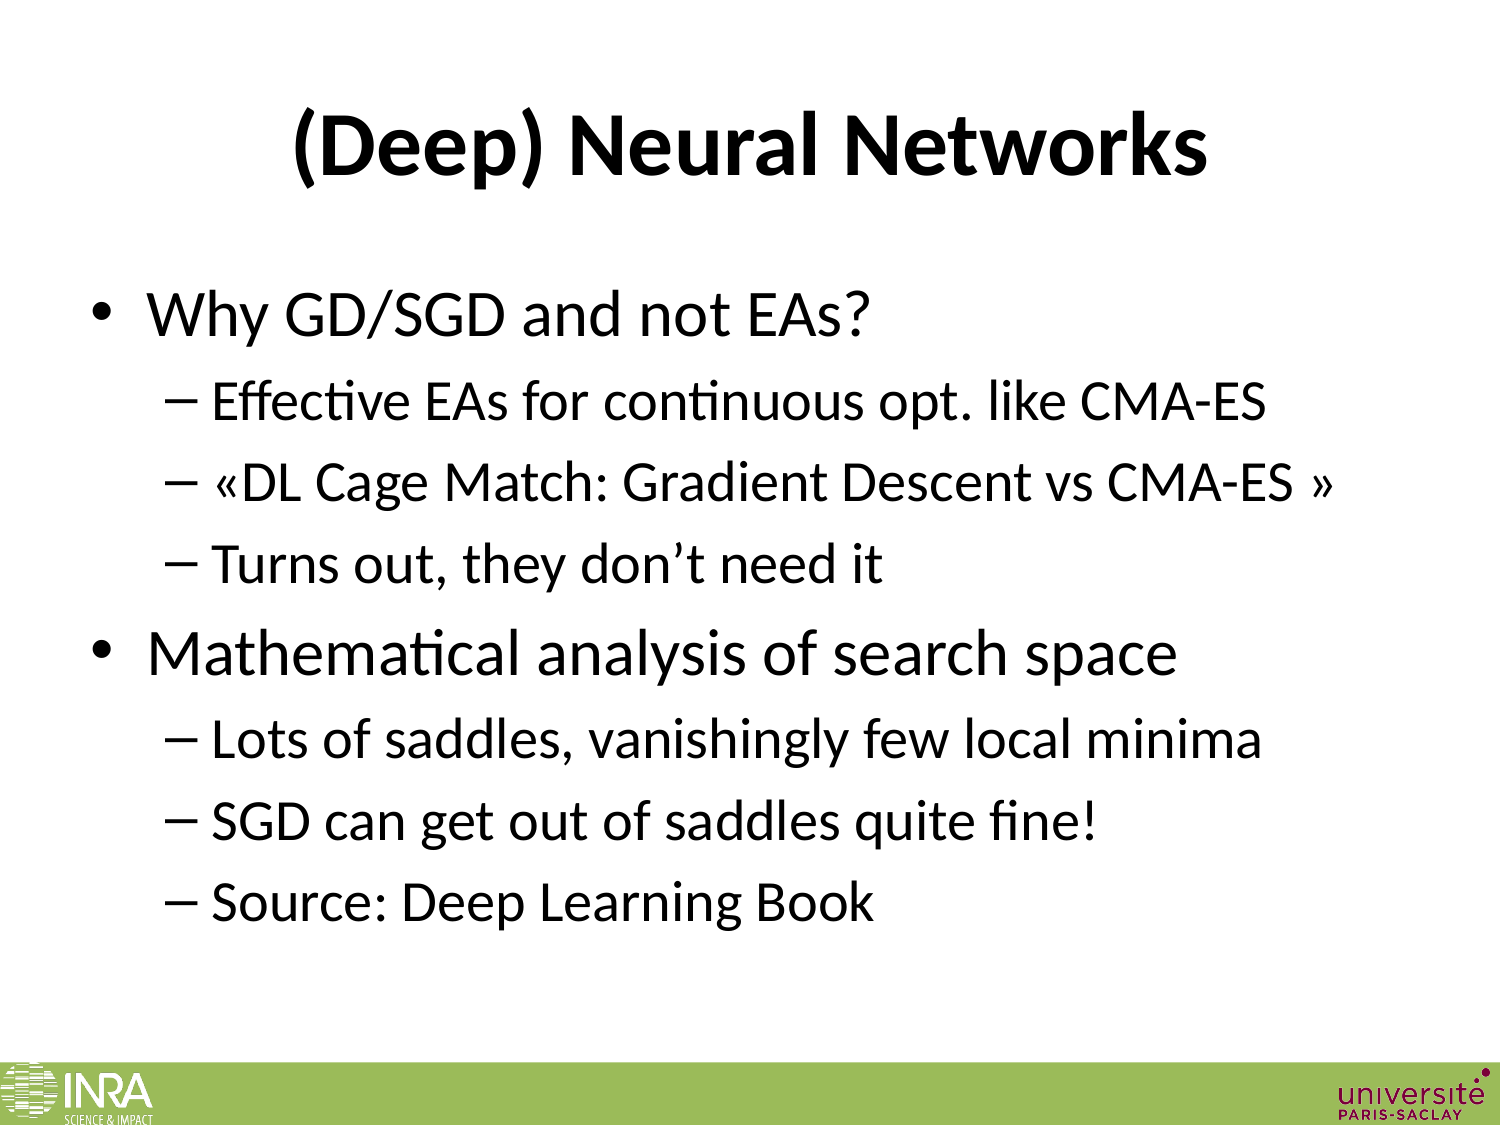

# (Deep) Neural Networks
Why GD/SGD and not EAs?
Effective EAs for continuous opt. like CMA-ES
«DL Cage Match: Gradient Descent vs CMA-ES »
Turns out, they don’t need it
Mathematical analysis of search space
Lots of saddles, vanishingly few local minima
SGD can get out of saddles quite fine!
Source: Deep Learning Book